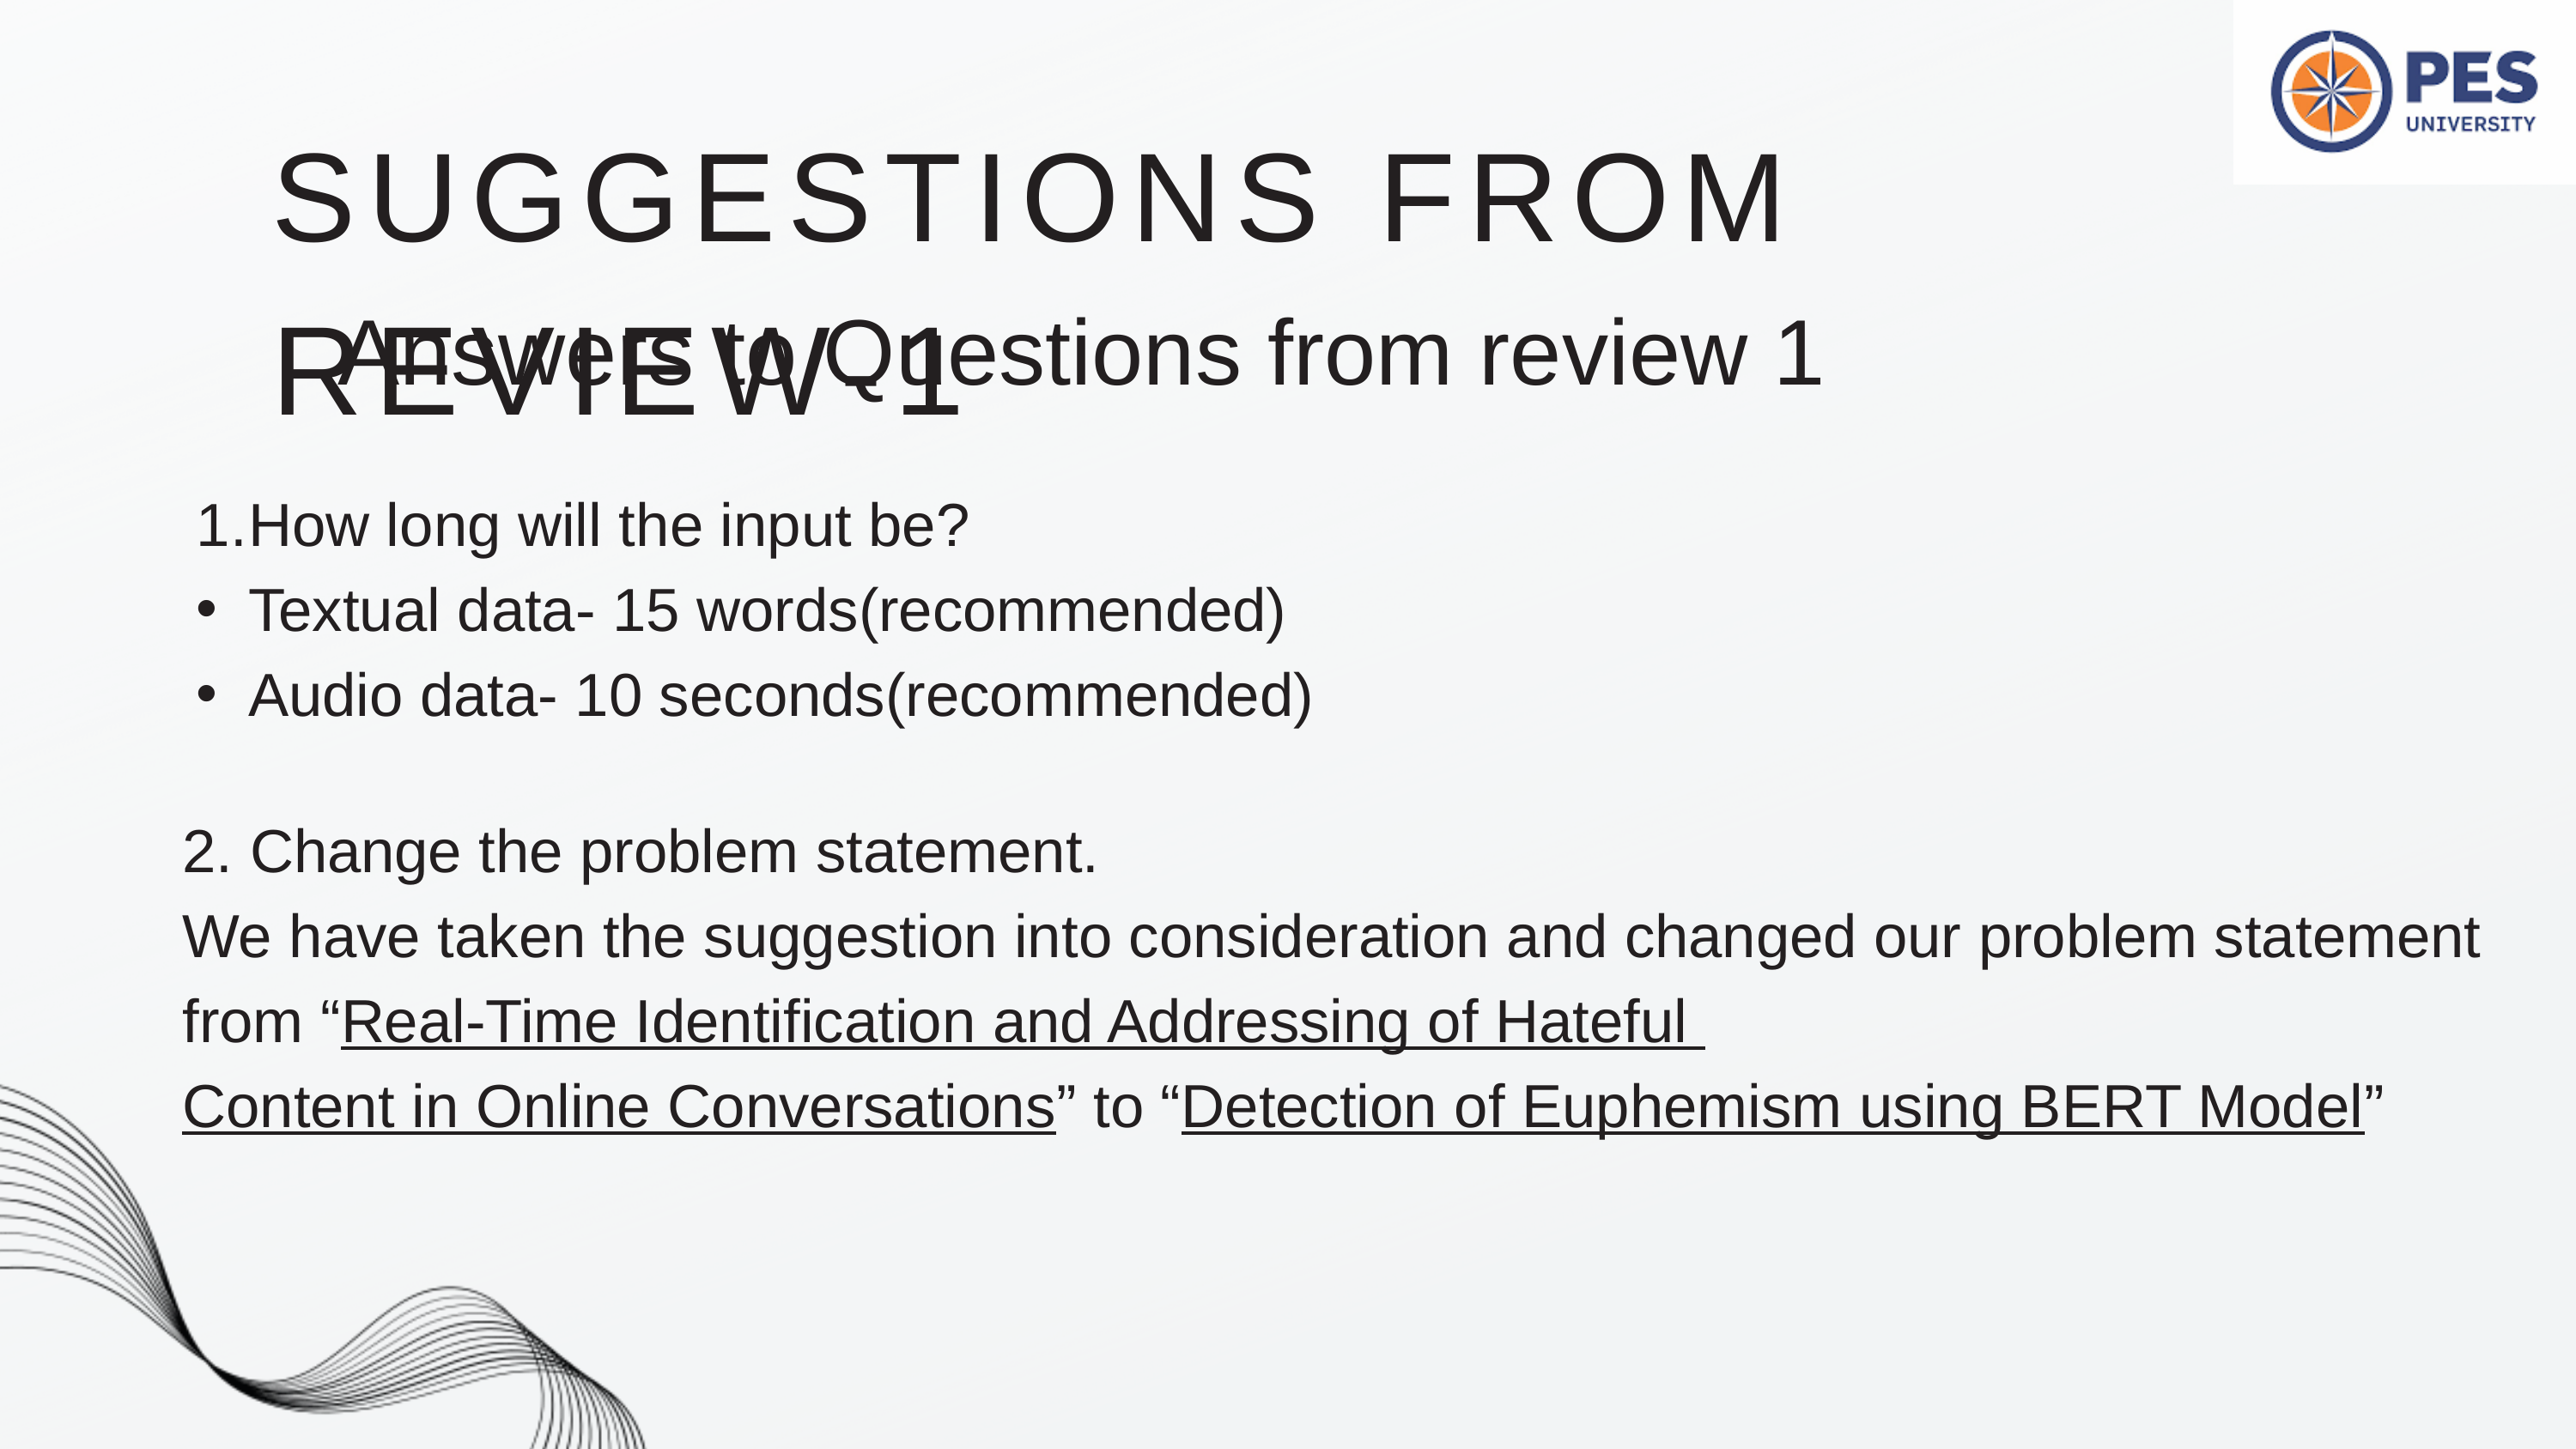

SUGGESTIONS FROM REVIEW-1
Answers to Questions from review 1
How long will the input be?
Textual data- 15 words(recommended)
Audio data- 10 seconds(recommended)
2. Change the problem statement.
We have taken the suggestion into consideration and changed our problem statement from “Real-Time Identification and Addressing of Hateful
Content in Online Conversations” to “Detection of Euphemism using BERT Model”